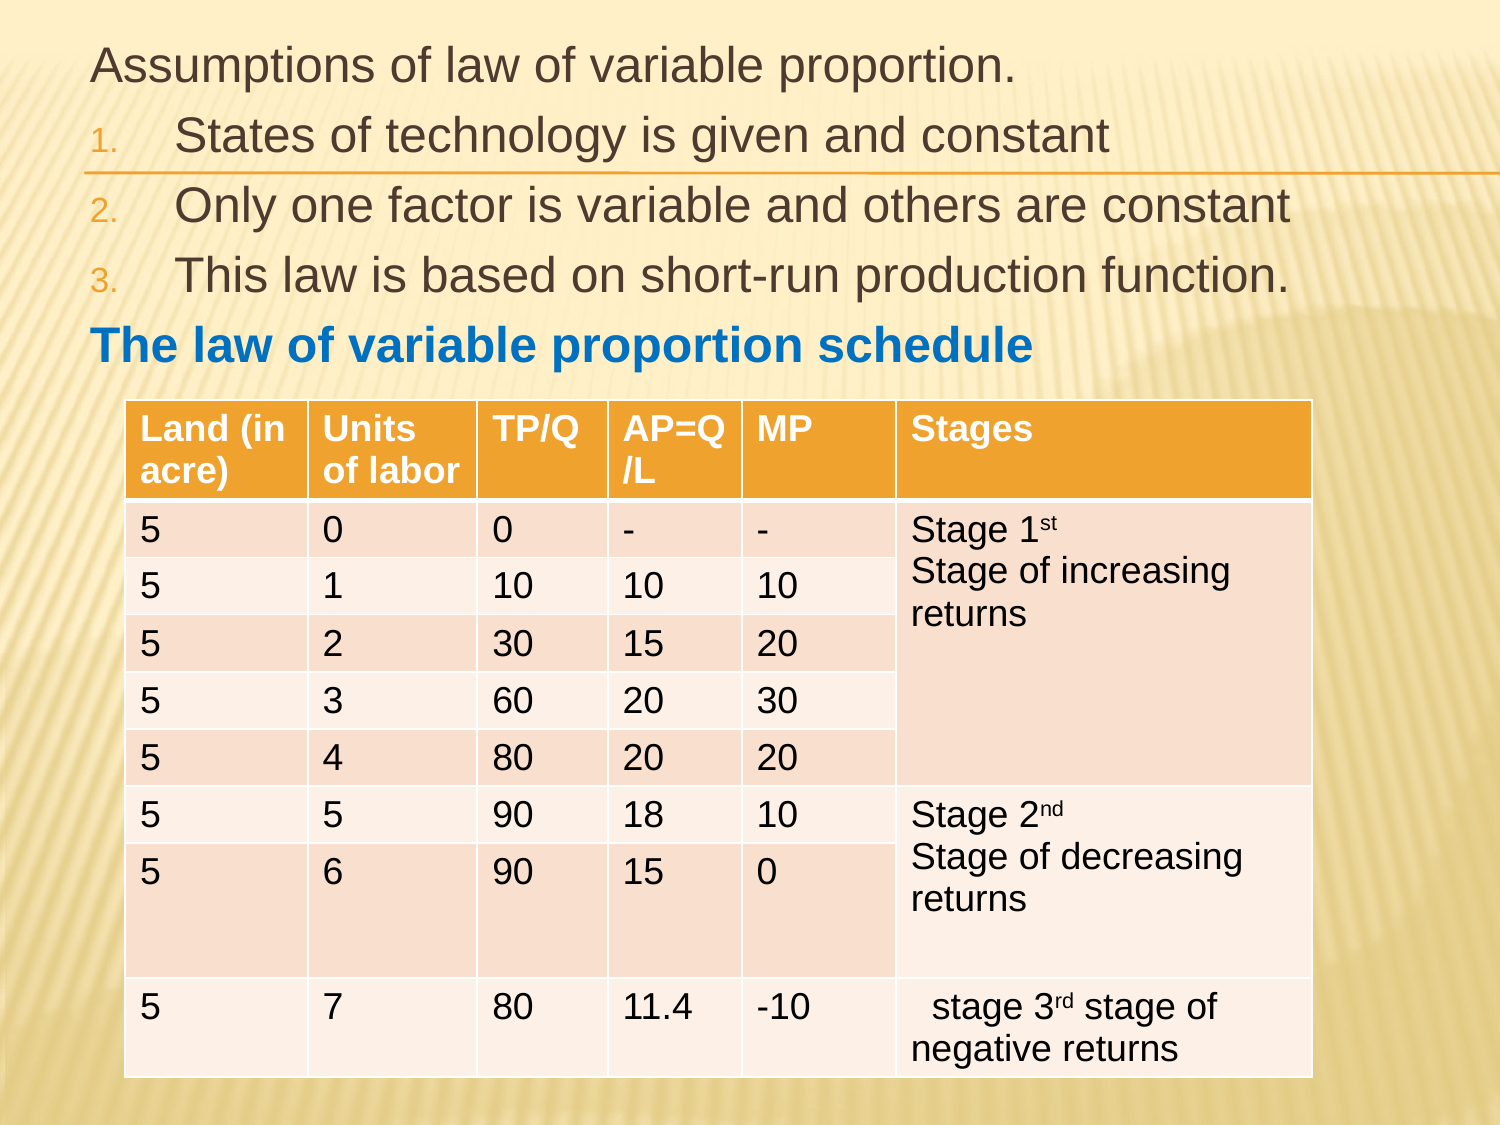

Assumptions of law of variable proportion.
States of technology is given and constant
Only one factor is variable and others are constant
This law is based on short-run production function.
The law of variable proportion schedule

| Land (in acre) | Units of labor | TP/Q | AP=Q/L | MP | Stages |
| --- | --- | --- | --- | --- | --- |
| 5 | 0 | 0 | - | - | Stage 1st Stage of increasing returns |
| 5 | 1 | 10 | 10 | 10 |  |
| 5 | 2 | 30 | 15 | 20 |  |
| 5 | 3 | 60 | 20 | 30 |  |
| 5 | 4 | 80 | 20 | 20 |  |
| 5 | 5 | 90 | 18 | 10 | Stage 2nd Stage of decreasing returns |
| 5 | 6 | 90 | 15 | 0 |  |
| 5 | 7 | 80 | 11.4 | -10 | stage 3rd stage of negative returns |